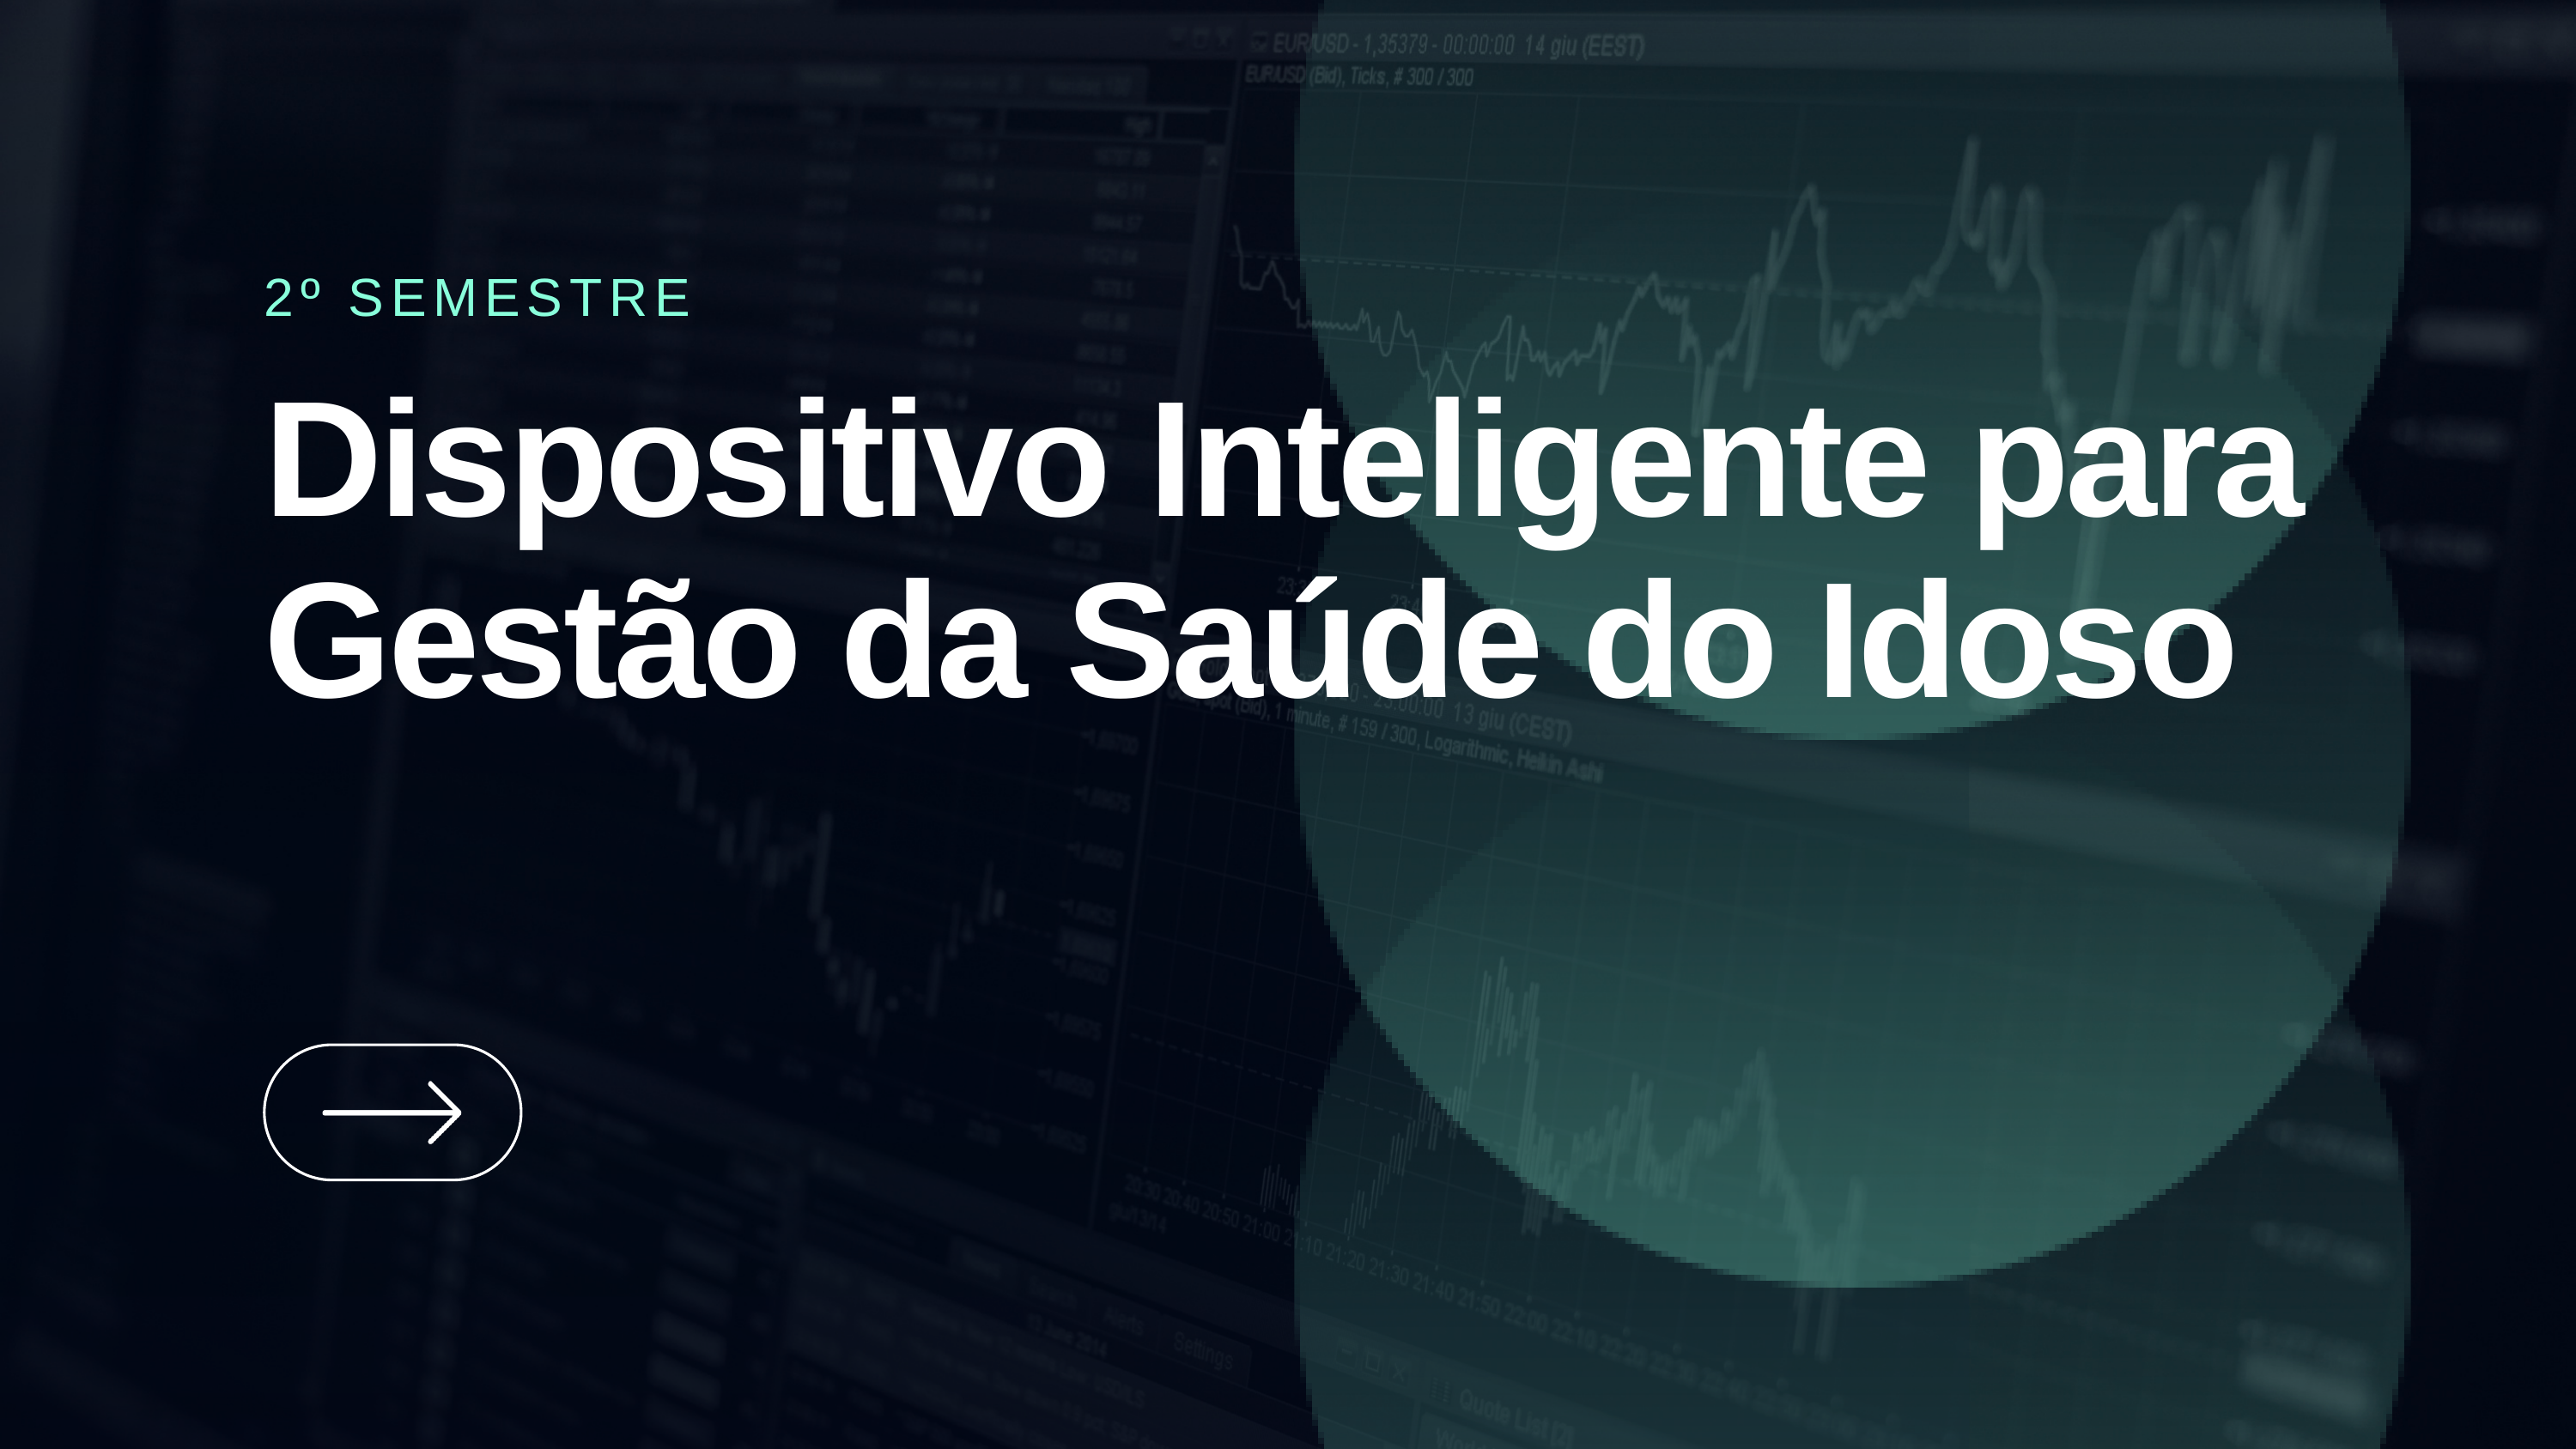

2º SEMESTRE
Dispositivo Inteligente para Gestão da Saúde do Idoso